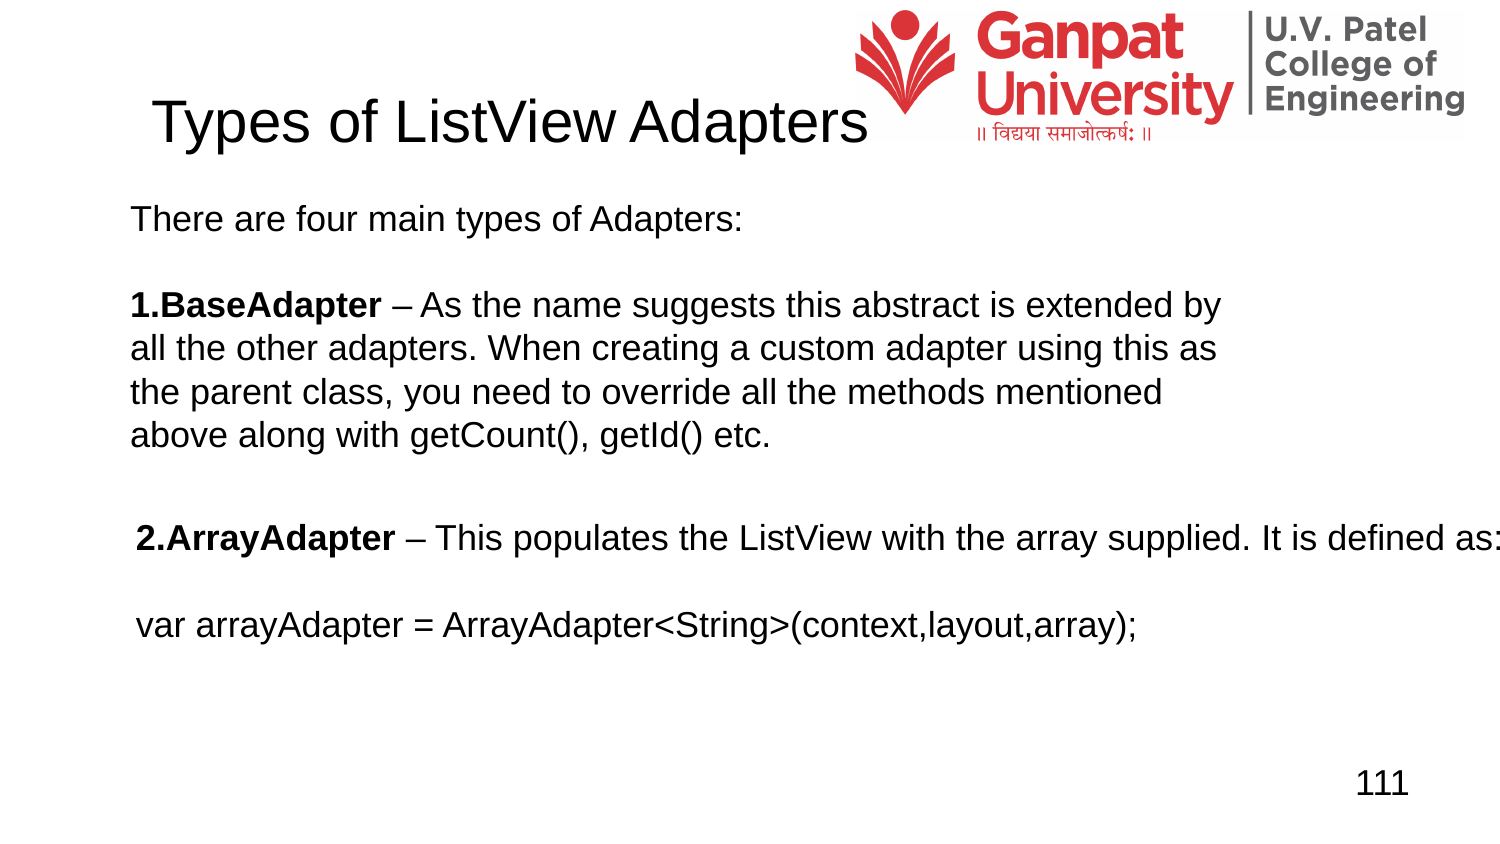

Types of ListView Adapters
There are four main types of Adapters:

1.BaseAdapter – As the name suggests this abstract is extended by all the other adapters. When creating a custom adapter using this as the parent class, you need to override all the methods mentioned above along with getCount(), getId() etc.
2.ArrayAdapter – This populates the ListView with the array supplied. It is defined as:

var arrayAdapter = ArrayAdapter<String>(context,layout,array);

111